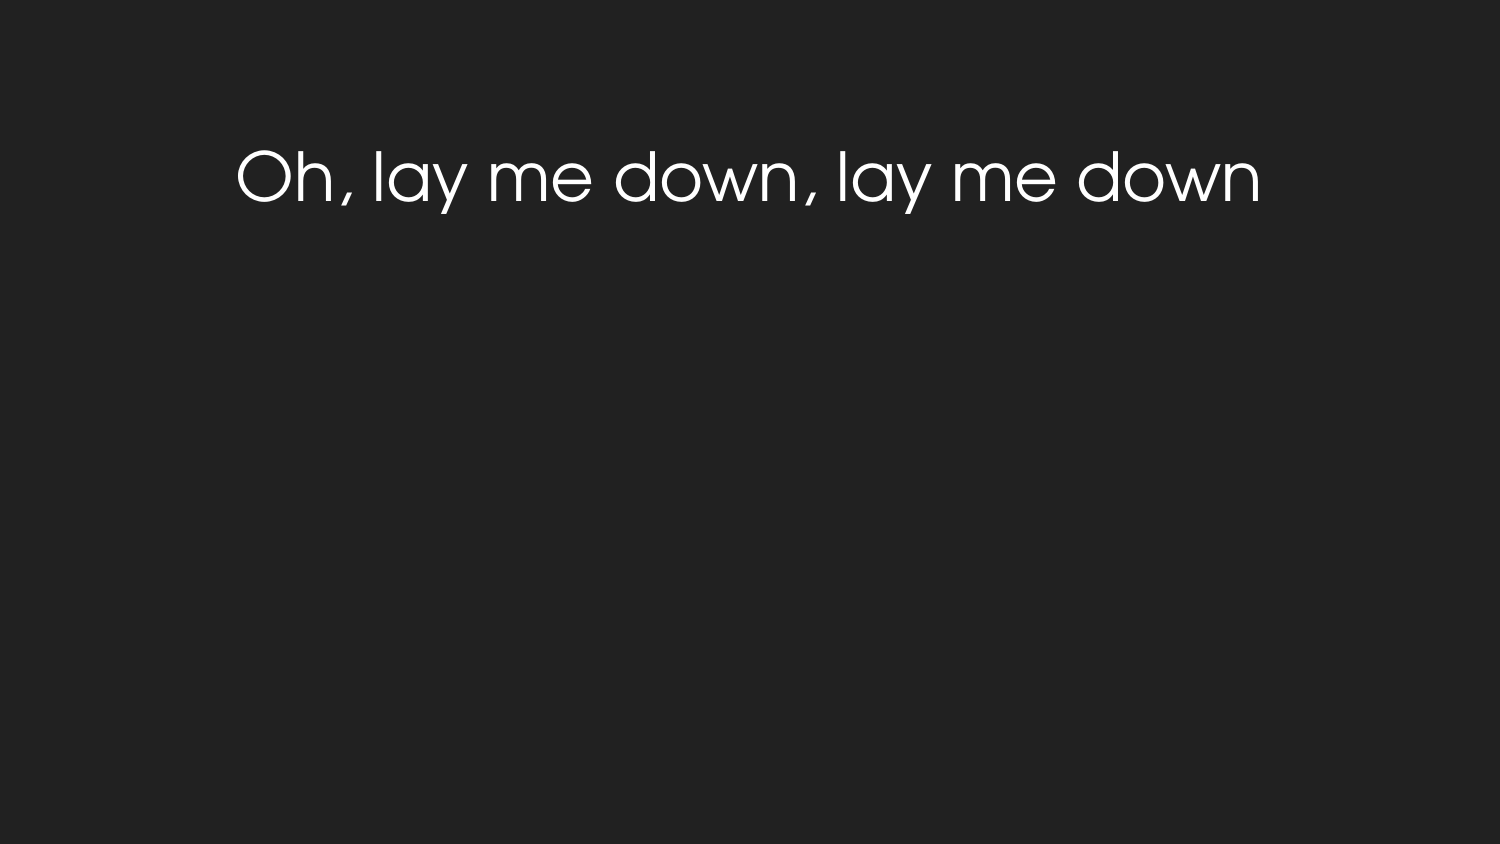

Oh, lay me down, lay me down